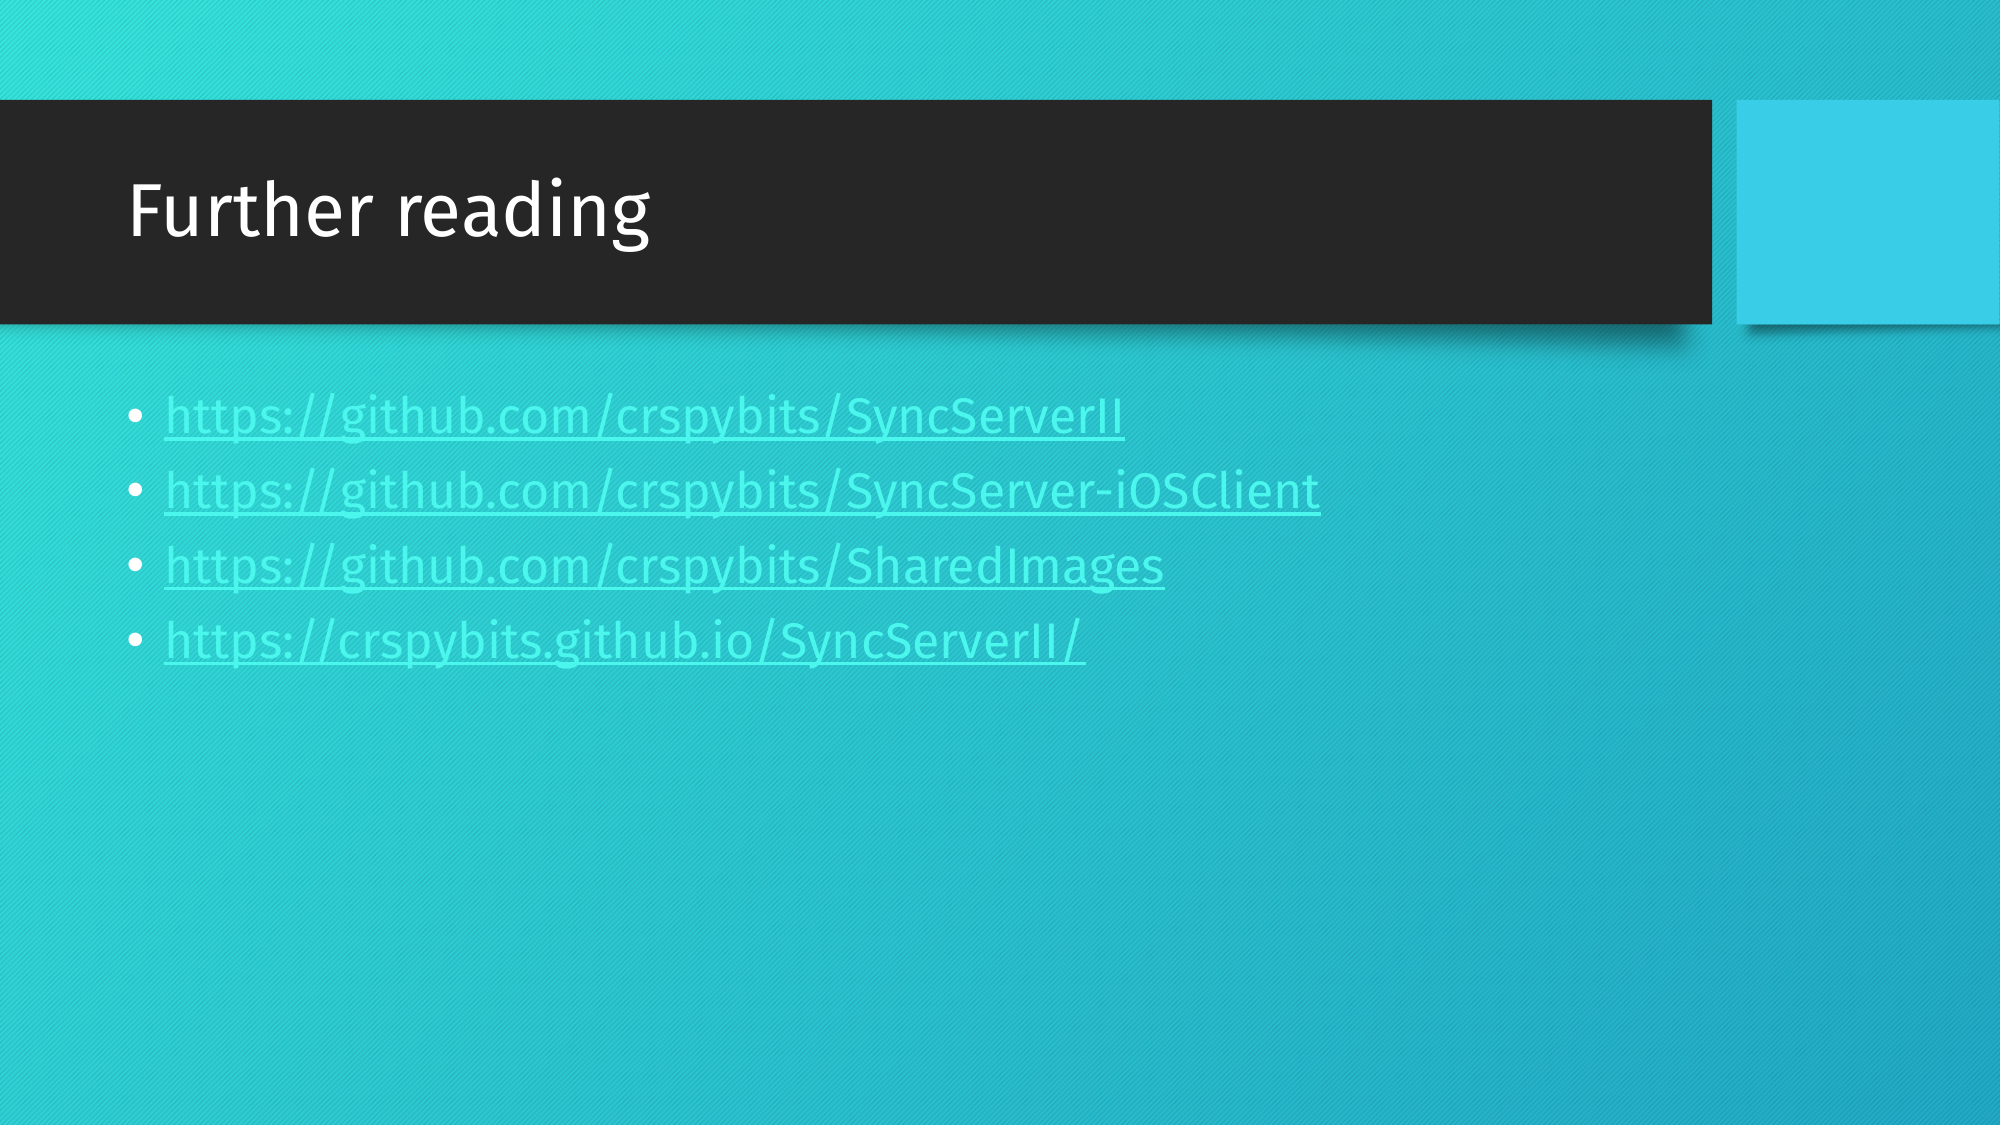

# Further reading
https://github.com/crspybits/SyncServerII
https://github.com/crspybits/SyncServer-iOSClient
https://github.com/crspybits/SharedImages
https://crspybits.github.io/SyncServerII/